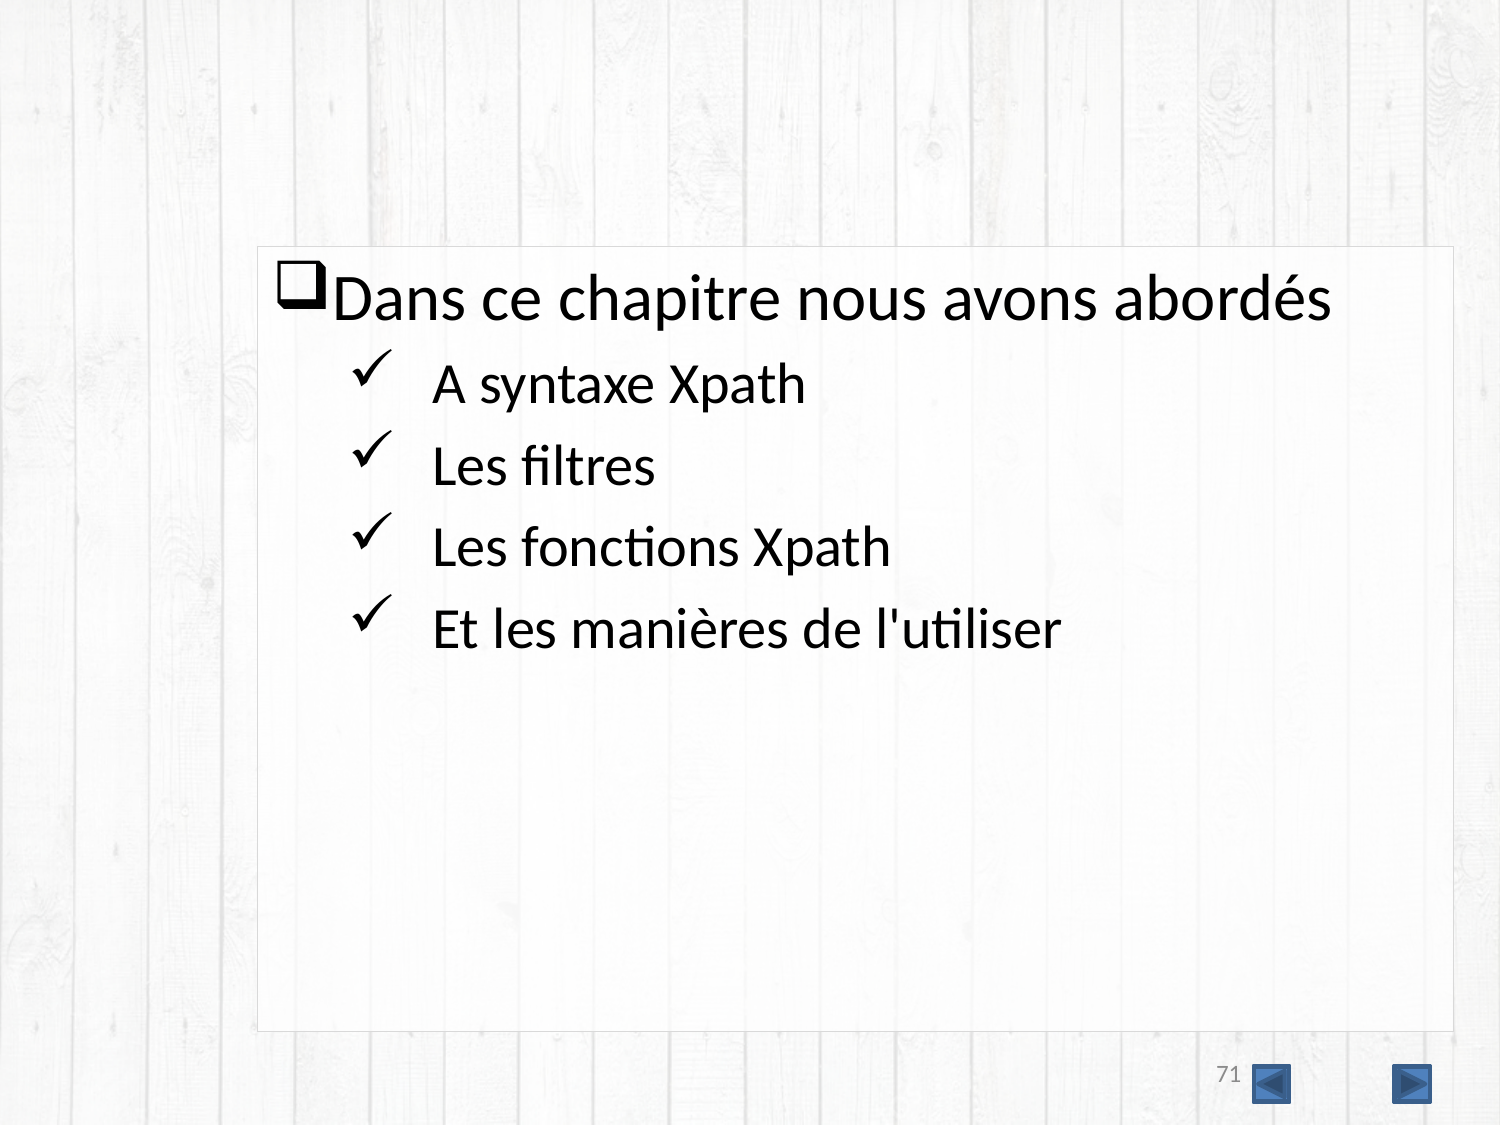

#
Dans ce chapitre nous avons abordés
A syntaxe Xpath
Les filtres
Les fonctions Xpath
Et les manières de l'utiliser
71